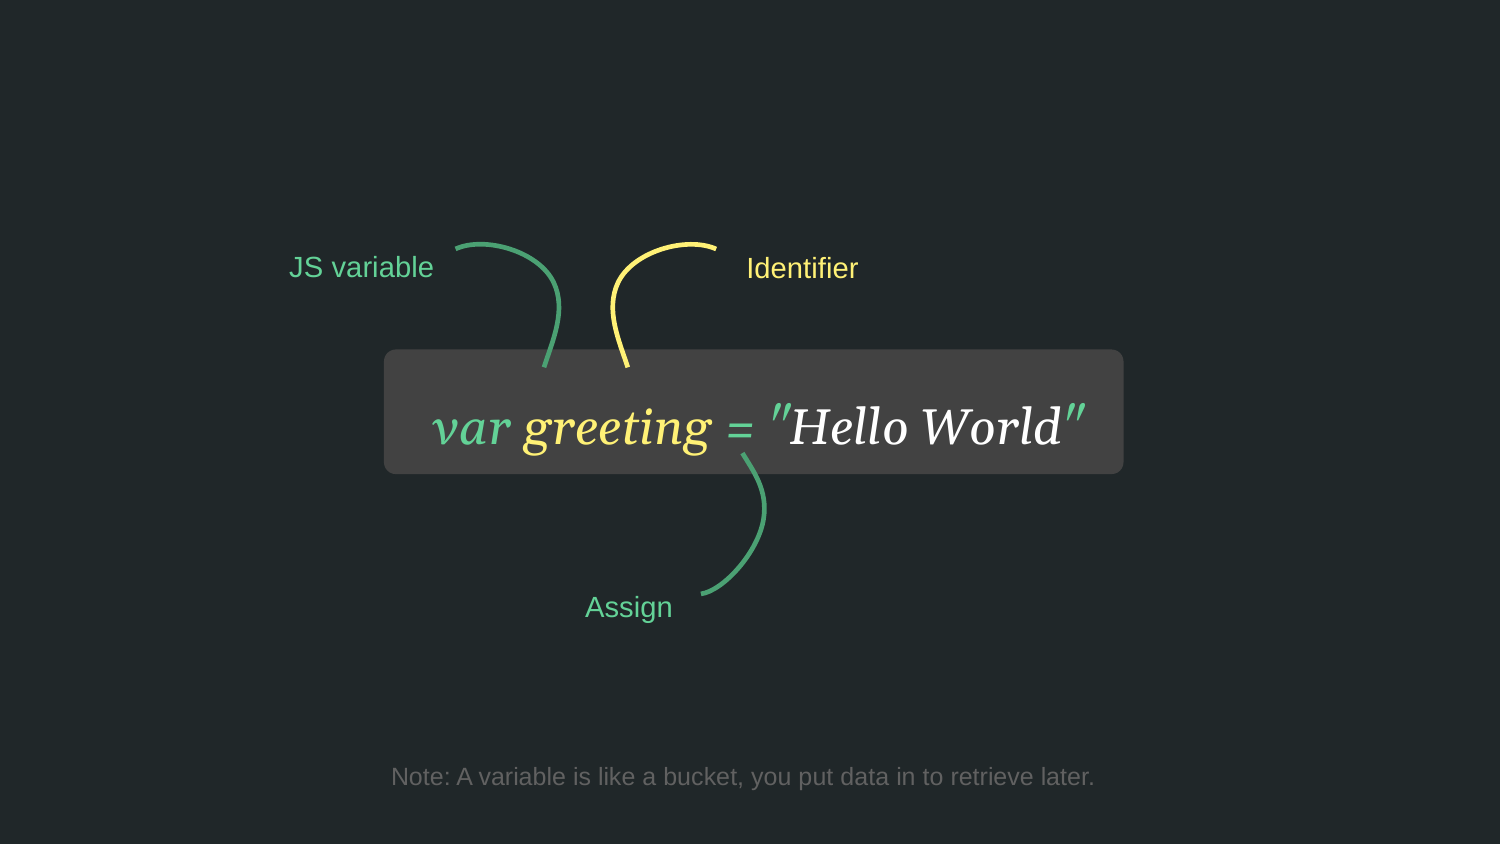

# var greeting = "Hello World"

JS variable
Identifier

Assign
Note: A variable is like a bucket, you put data in to retrieve later.